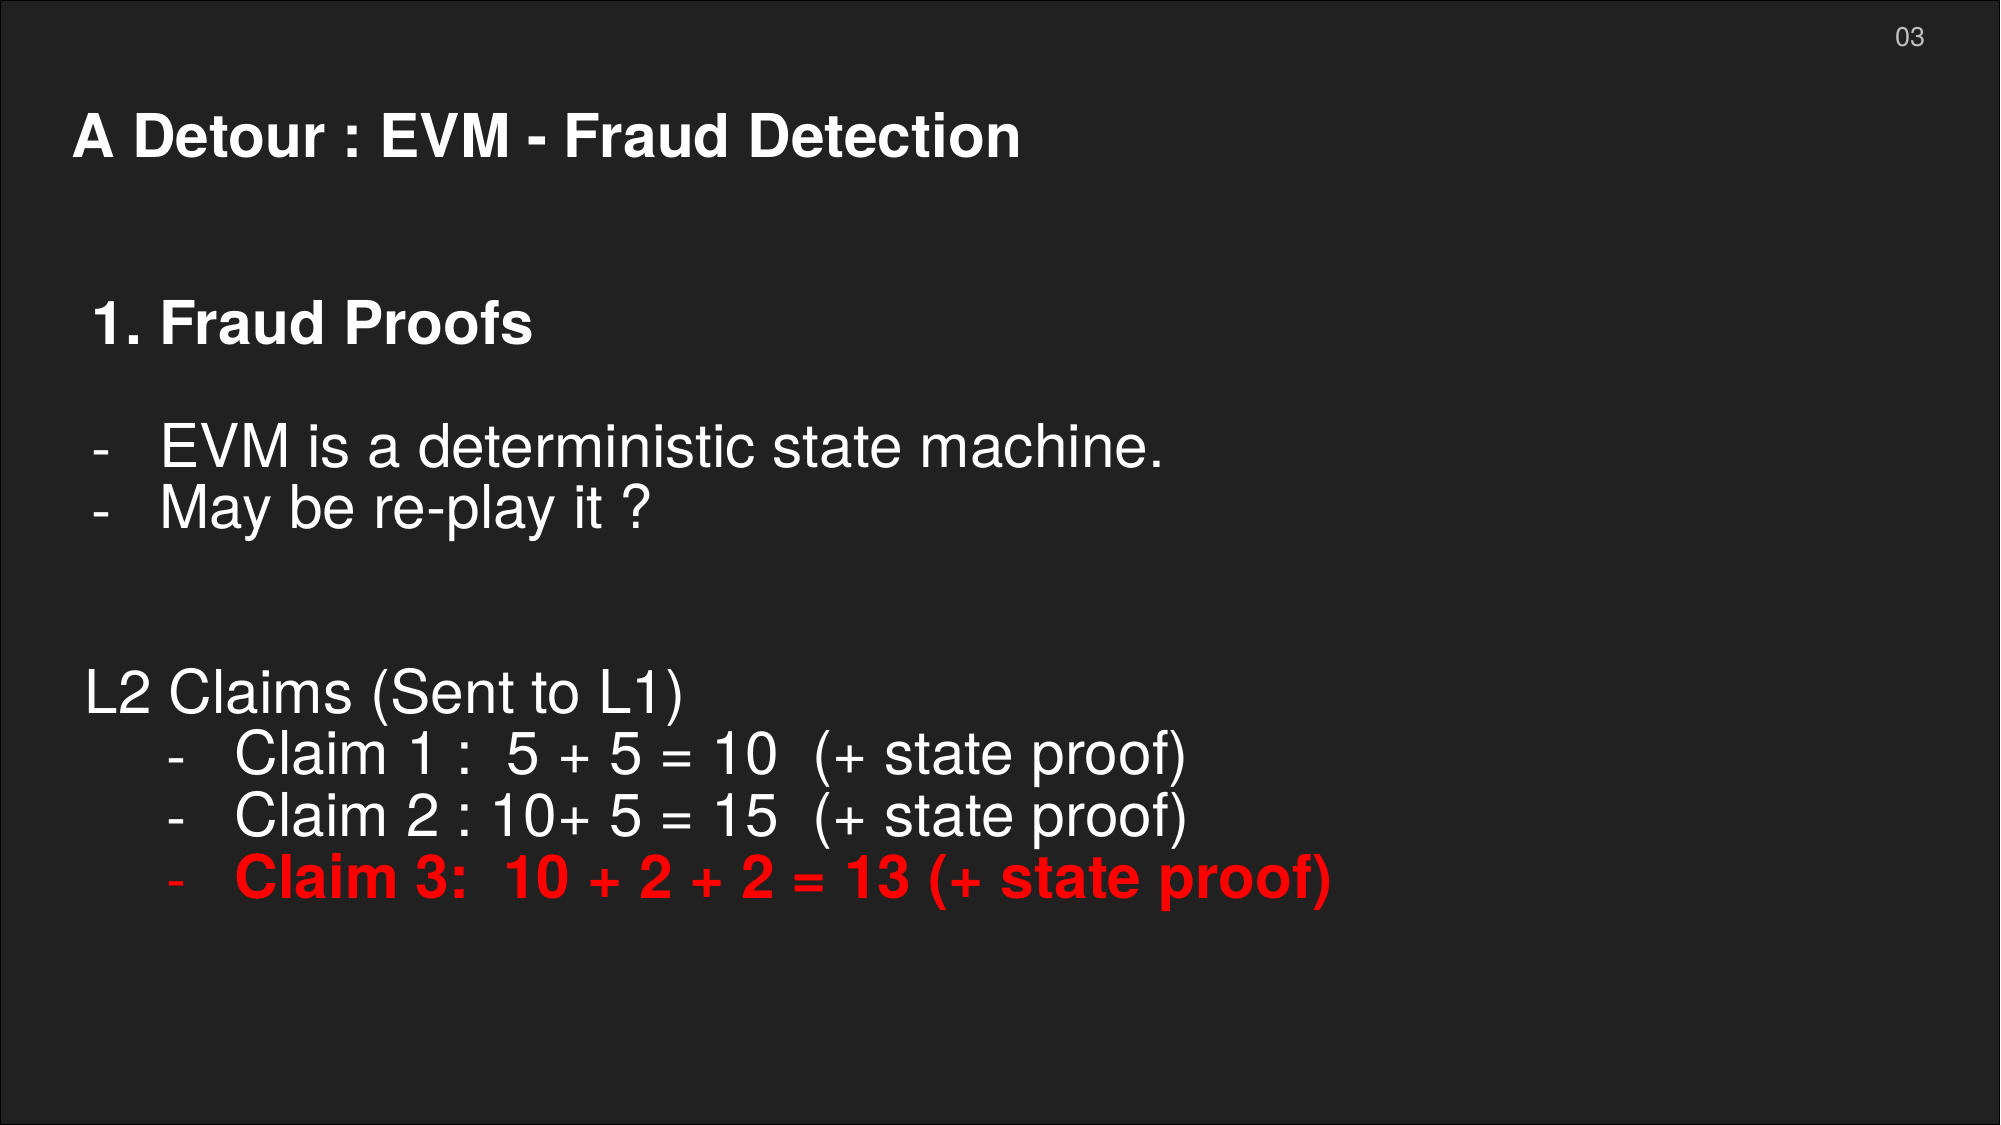

03
A Detour : EVM - Fraud Detection

Fraud Proofs

EVM is a deterministic state machine.
May be re-play it ?

L2 Claims (Sent to L1)
Claim 1 :  5 + 5 = 10  (+ state proof)
Claim 2 : 10+ 5 = 15  (+ state proof)
Claim 3:  10 + 2 + 2 = 13 (+ state proof)